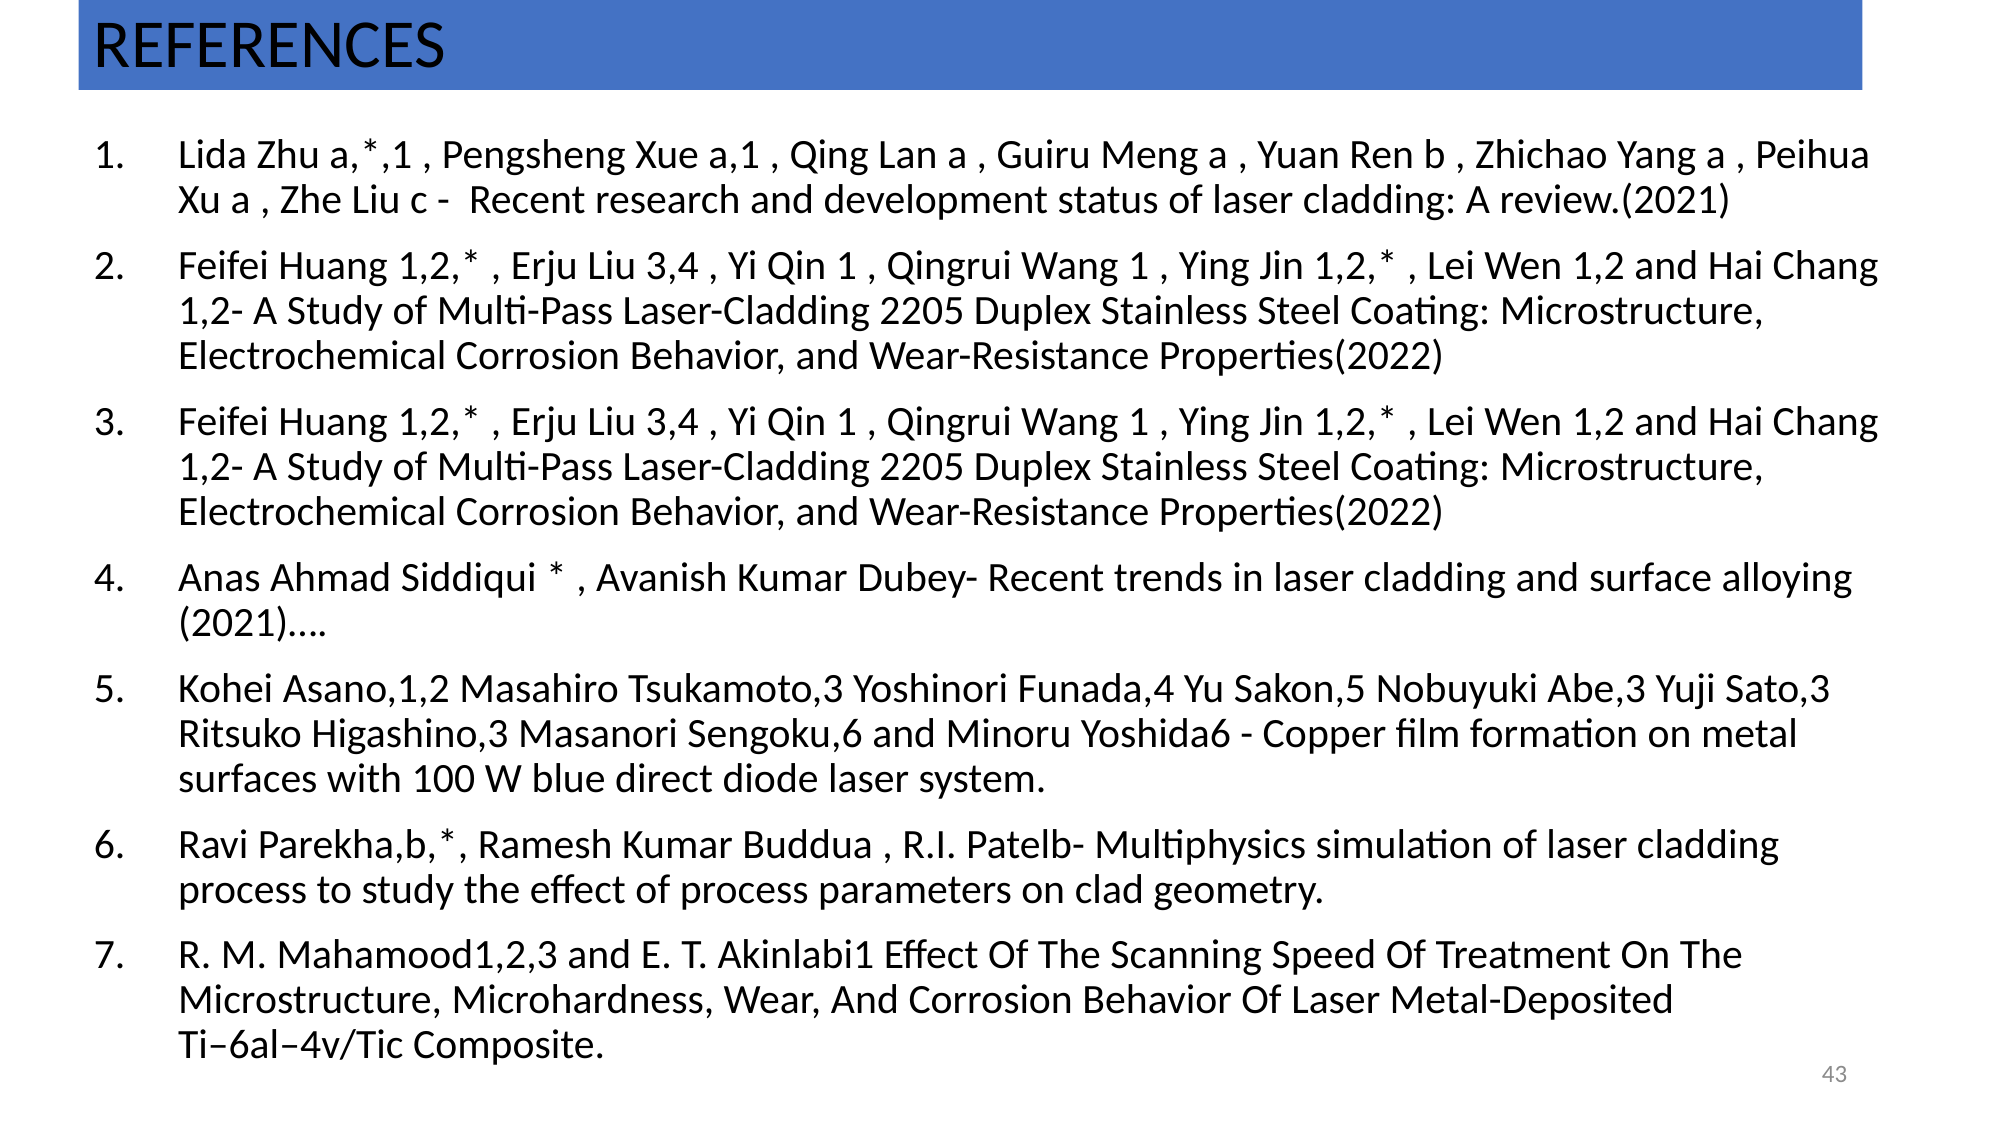

# REFERENCES
Lida Zhu a,*,1 , Pengsheng Xue a,1 , Qing Lan a , Guiru Meng a , Yuan Ren b , Zhichao Yang a , Peihua Xu a , Zhe Liu c -  Recent research and development status of laser cladding: A review.(2021)
Feifei Huang 1,2,* , Erju Liu 3,4 , Yi Qin 1 , Qingrui Wang 1 , Ying Jin 1,2,* , Lei Wen 1,2 and Hai Chang 1,2- A Study of Multi-Pass Laser-Cladding 2205 Duplex Stainless Steel Coating: Microstructure, Electrochemical Corrosion Behavior, and Wear-Resistance Properties(2022)
Feifei Huang 1,2,* , Erju Liu 3,4 , Yi Qin 1 , Qingrui Wang 1 , Ying Jin 1,2,* , Lei Wen 1,2 and Hai Chang 1,2- A Study of Multi-Pass Laser-Cladding 2205 Duplex Stainless Steel Coating: Microstructure, Electrochemical Corrosion Behavior, and Wear-Resistance Properties(2022)
Anas Ahmad Siddiqui * , Avanish Kumar Dubey- Recent trends in laser cladding and surface alloying (2021)….
Kohei Asano,1,2 Masahiro Tsukamoto,3 Yoshinori Funada,4 Yu Sakon,5 Nobuyuki Abe,3 Yuji Sato,3 Ritsuko Higashino,3 Masanori Sengoku,6 and Minoru Yoshida6 - Copper film formation on metal surfaces with 100 W blue direct diode laser system.
Ravi Parekha,b,*, Ramesh Kumar Buddua , R.I. Patelb- Multiphysics simulation of laser cladding process to study the effect of process parameters on clad geometry.
R. M. Mahamood1,2,3 and E. T. Akinlabi1 Effect Of The Scanning Speed Of Treatment On The Microstructure, Microhardness, Wear, And Corrosion Behavior Of Laser Metal-Deposited Ti–6al–4v/Tic Composite.

43